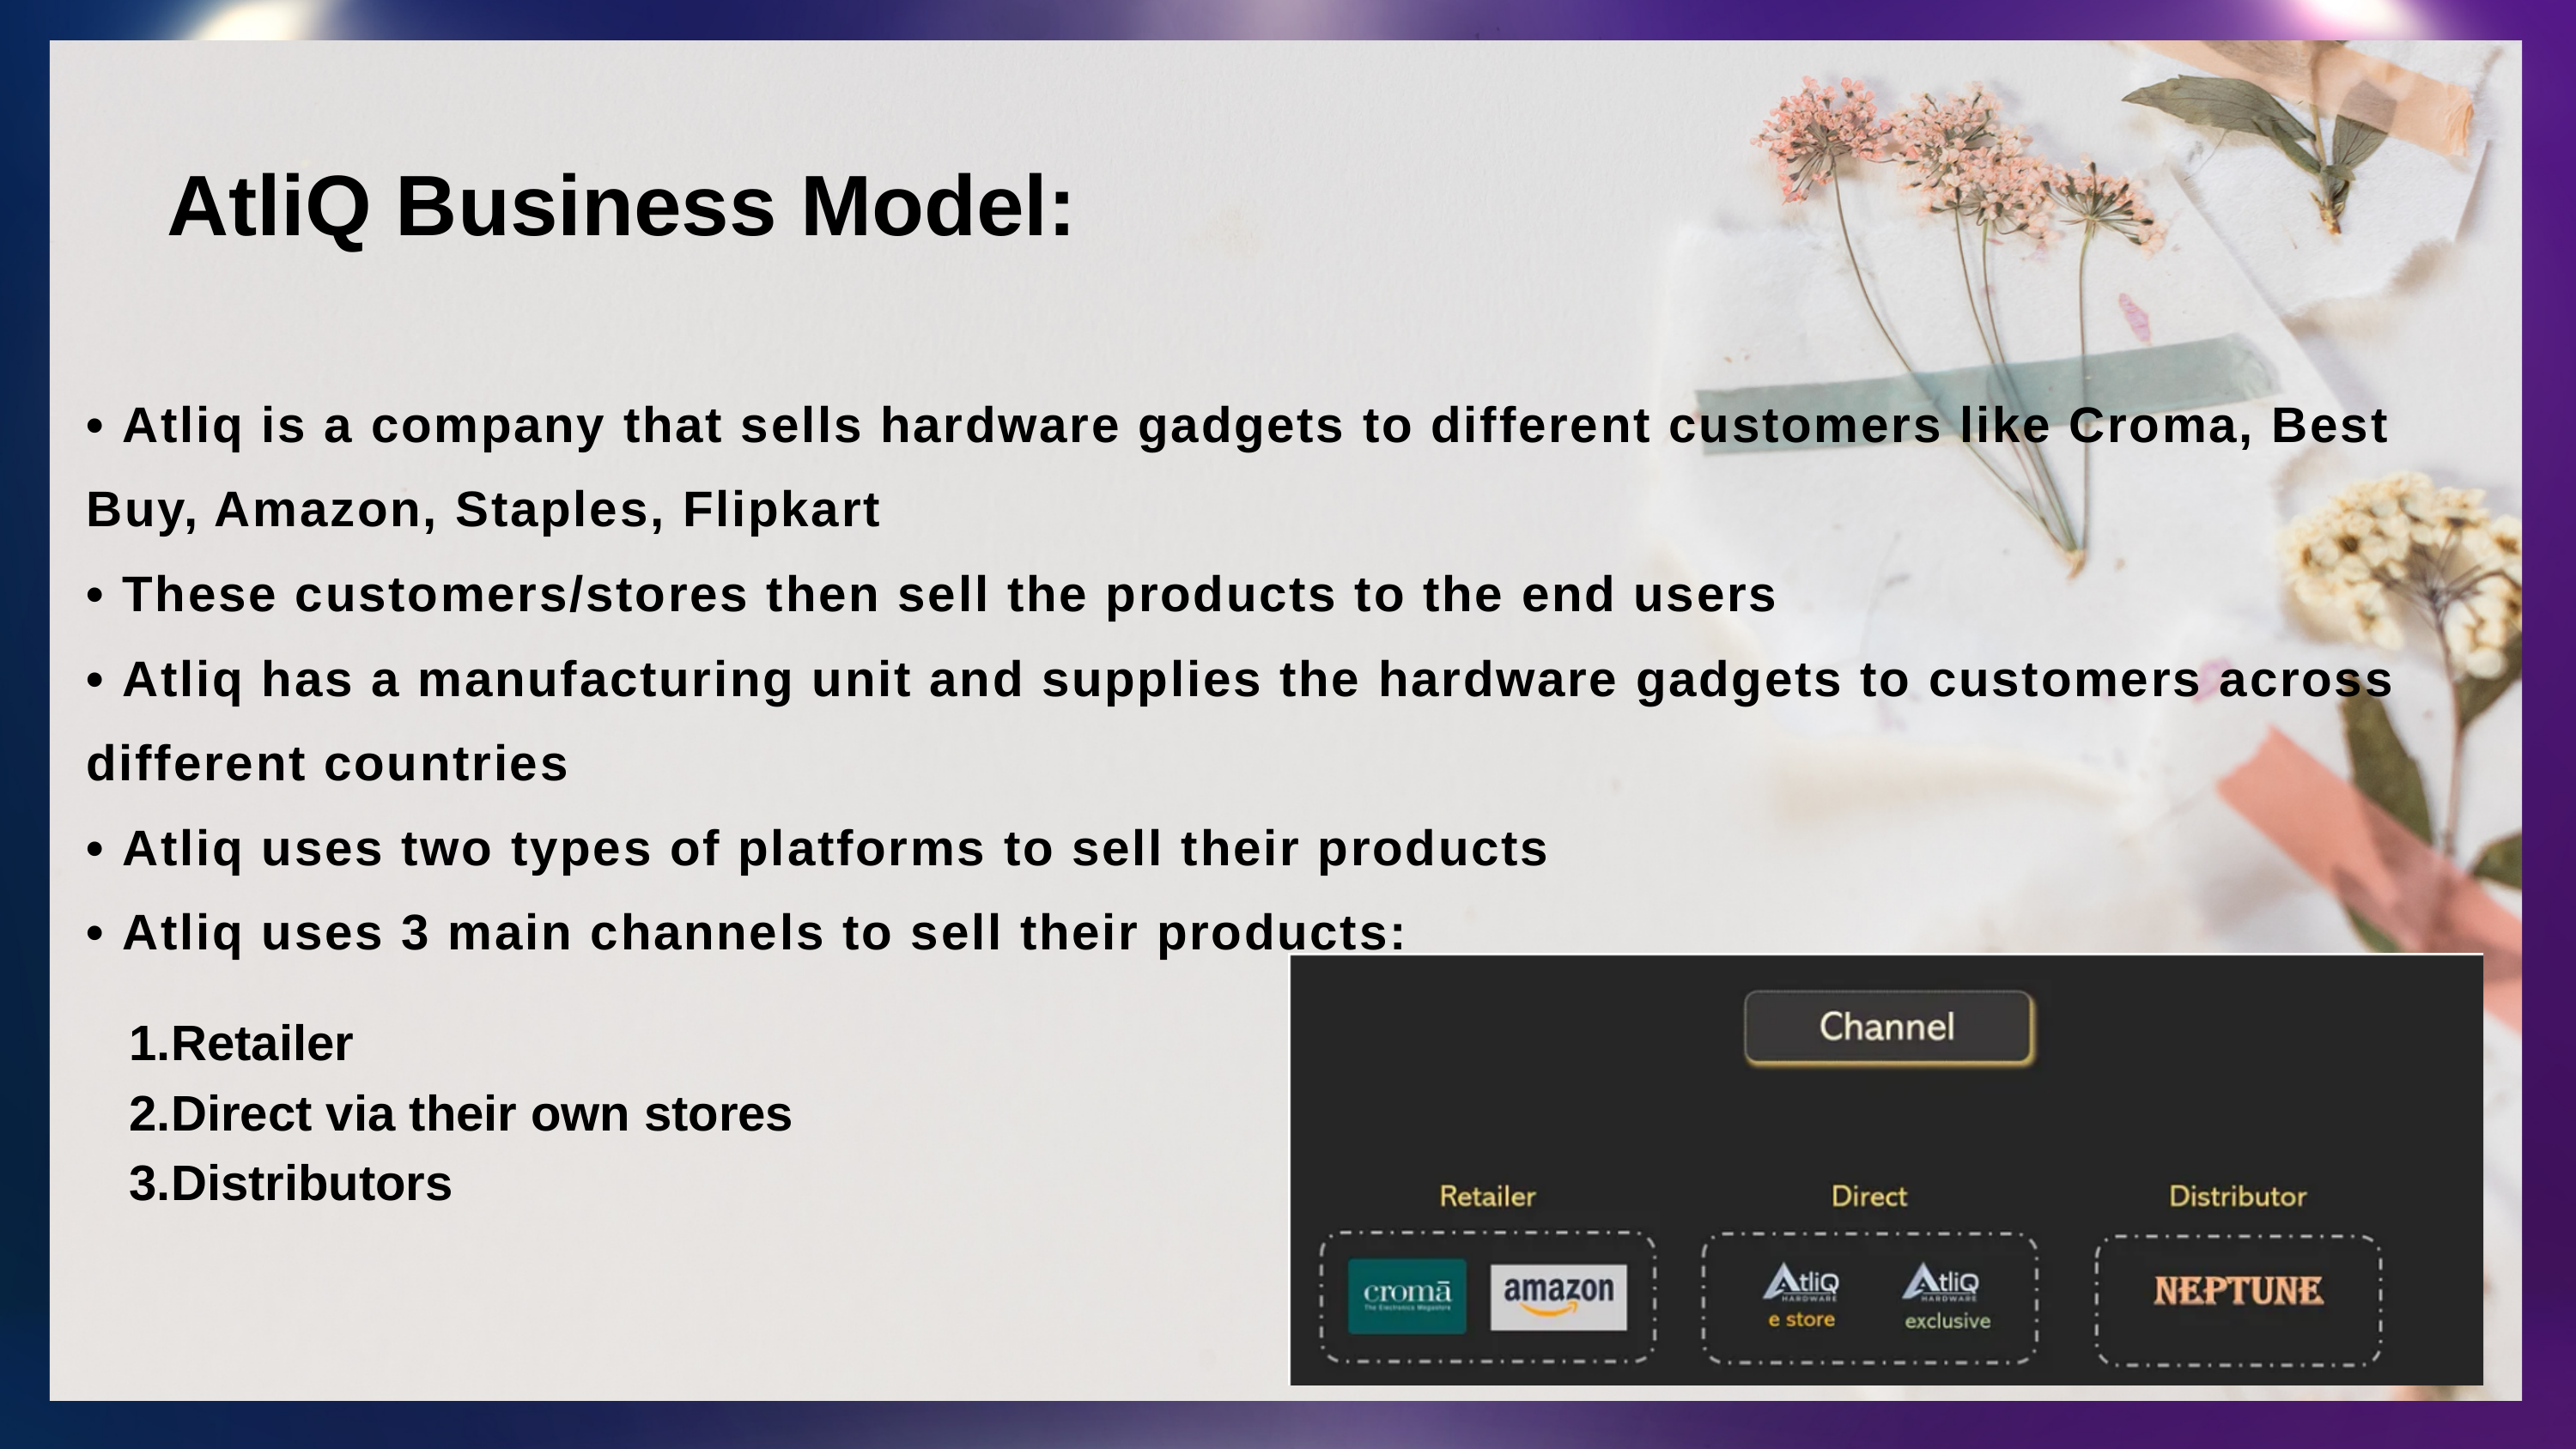

AtliQ Business Model:

• Atliq is a company that sells hardware gadgets to different customers like Croma, Best Buy, Amazon, Staples, Flipkart
• These customers/stores then sell the products to the end users
• Atliq has a manufacturing unit and supplies the hardware gadgets to customers across different countries
• Atliq uses two types of platforms to sell their products
• Atliq uses 3 main channels to sell their products:

Retailer
Direct via their own stores
Distributors